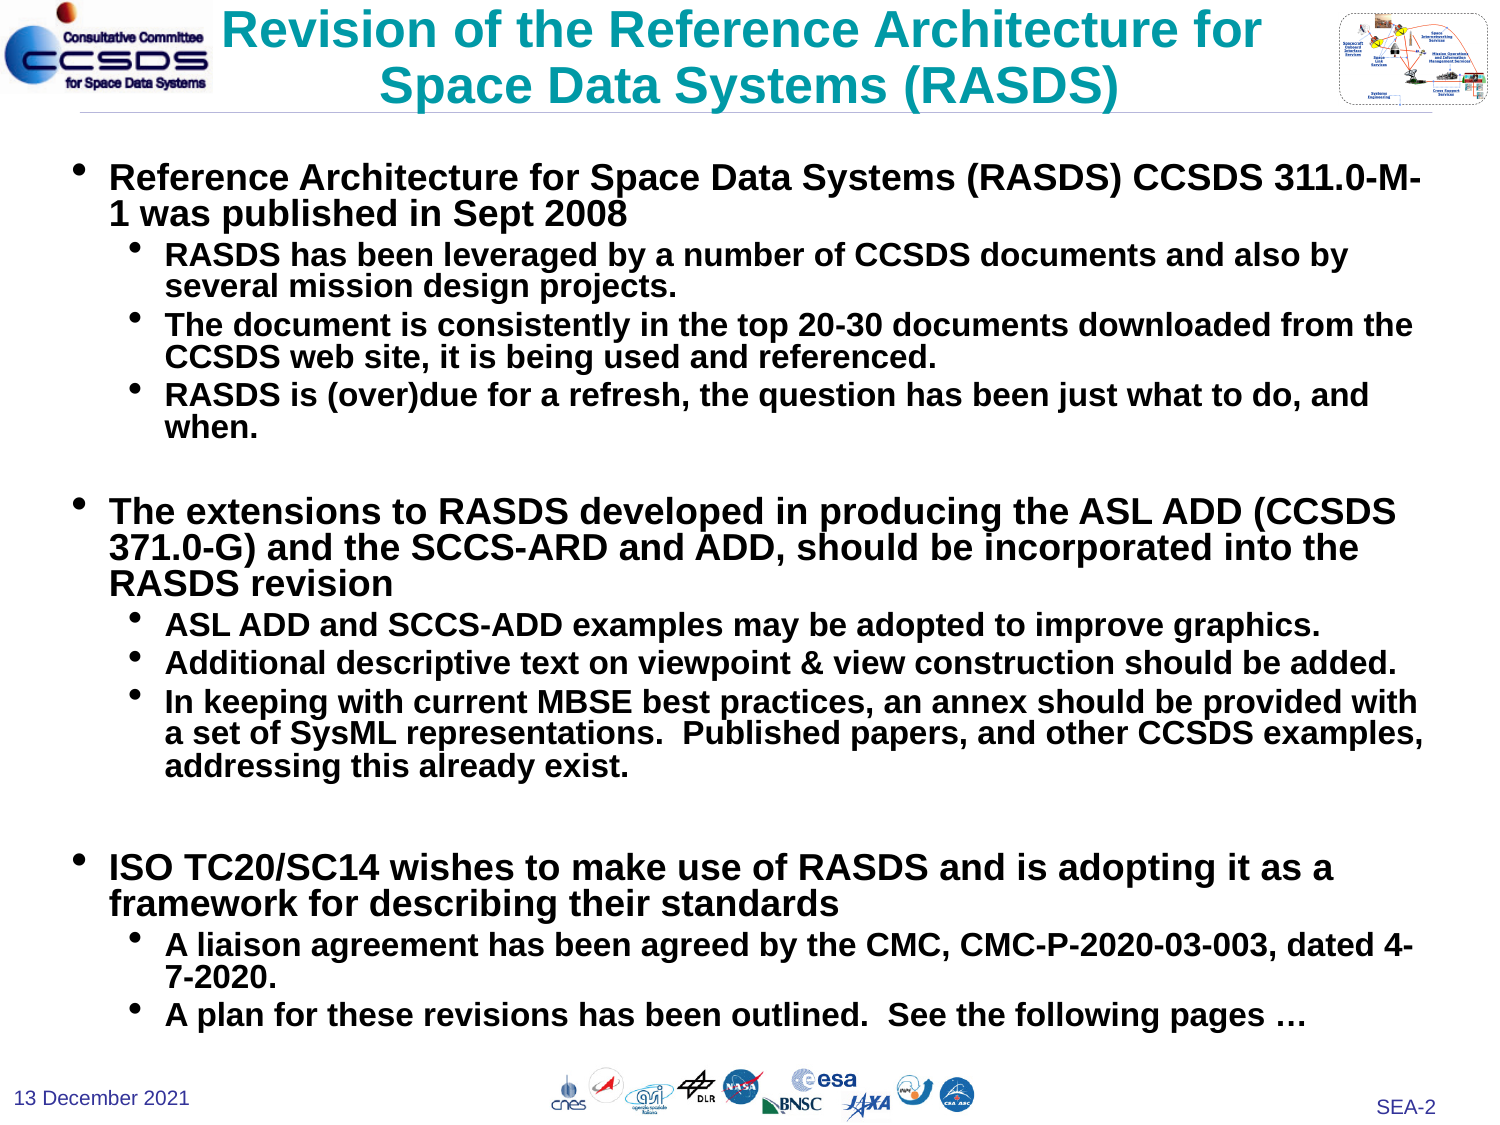

# Revision of the Reference Architecture for Space Data Systems (RASDS)
Reference Architecture for Space Data Systems (RASDS) CCSDS 311.0-M-1 was published in Sept 2008
RASDS has been leveraged by a number of CCSDS documents and also by several mission design projects.
The document is consistently in the top 20-30 documents downloaded from the CCSDS web site, it is being used and referenced.
RASDS is (over)due for a refresh, the question has been just what to do, and when.

The extensions to RASDS developed in producing the ASL ADD (CCSDS 371.0-G) and the SCCS-ARD and ADD, should be incorporated into the RASDS revision
ASL ADD and SCCS-ADD examples may be adopted to improve graphics.
Additional descriptive text on viewpoint & view construction should be added.
In keeping with current MBSE best practices, an annex should be provided with a set of SysML representations.  Published papers, and other CCSDS examples, addressing this already exist.

ISO TC20/SC14 wishes to make use of RASDS and is adopting it as a framework for describing their standards
A liaison agreement has been agreed by the CMC, CMC-P-2020-03-003, dated 4-7-2020.
A plan for these revisions has been outlined.  See the following pages …

13 December 2021